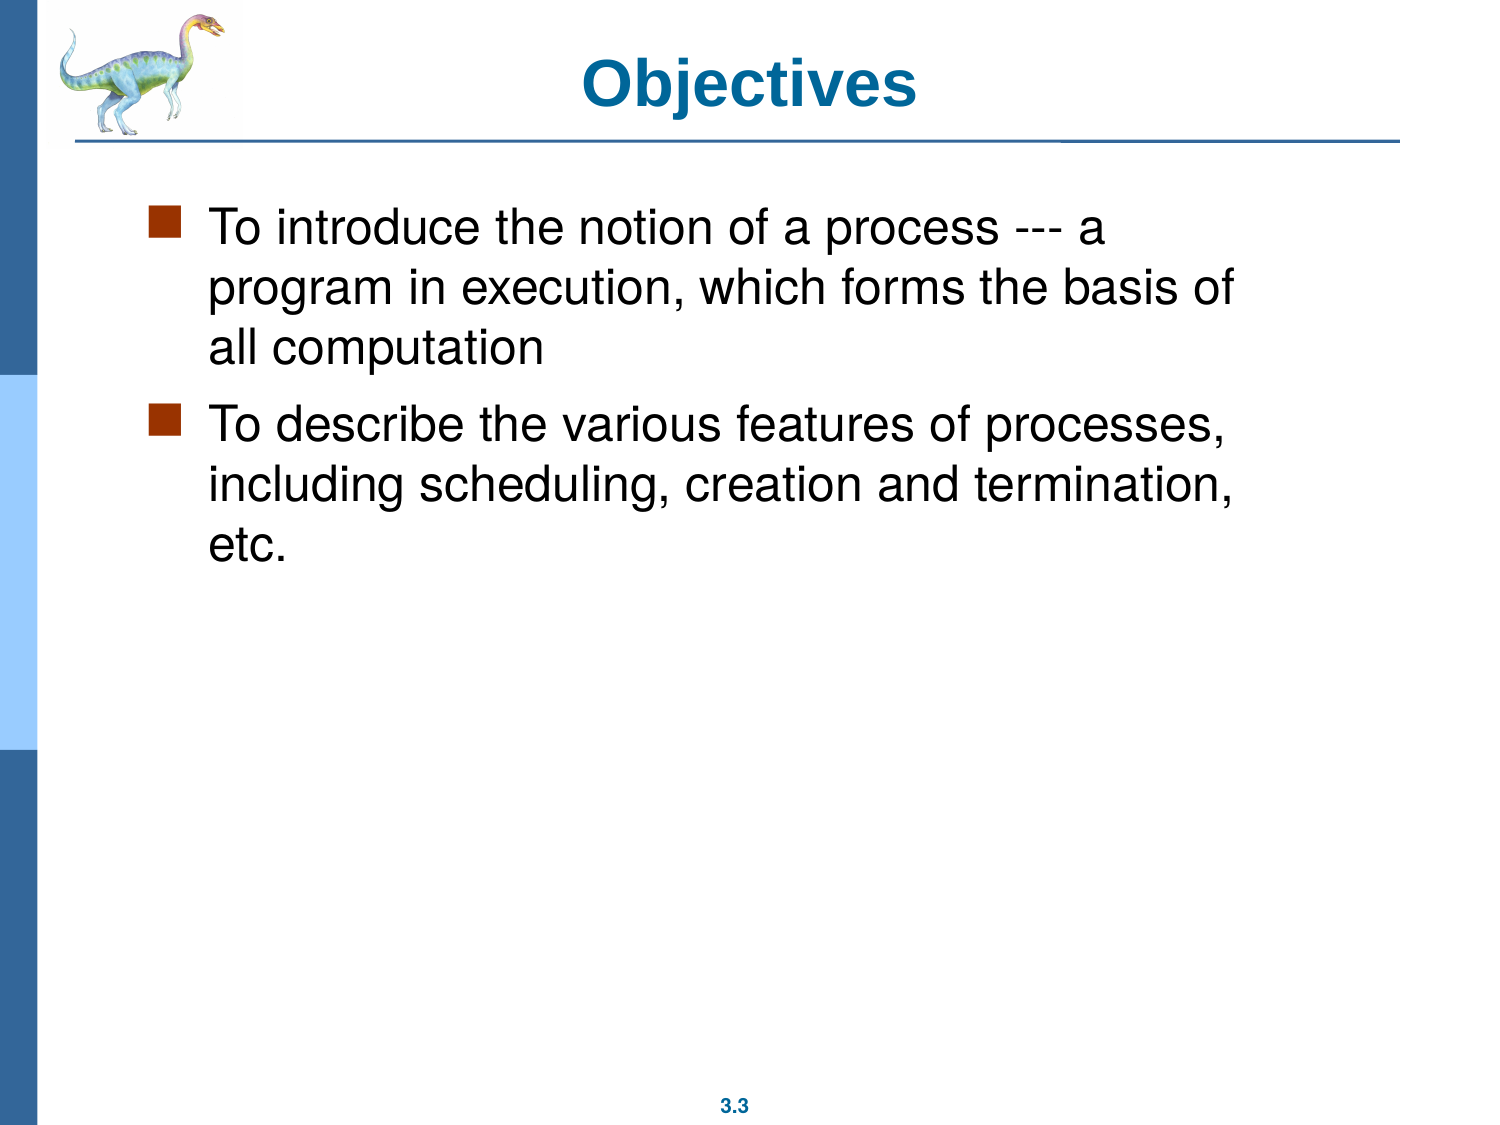

# Objectives
To introduce the notion of a process --- a program in execution, which forms the basis of all computation
To describe the various features of processes, including scheduling, creation and termination, etc.